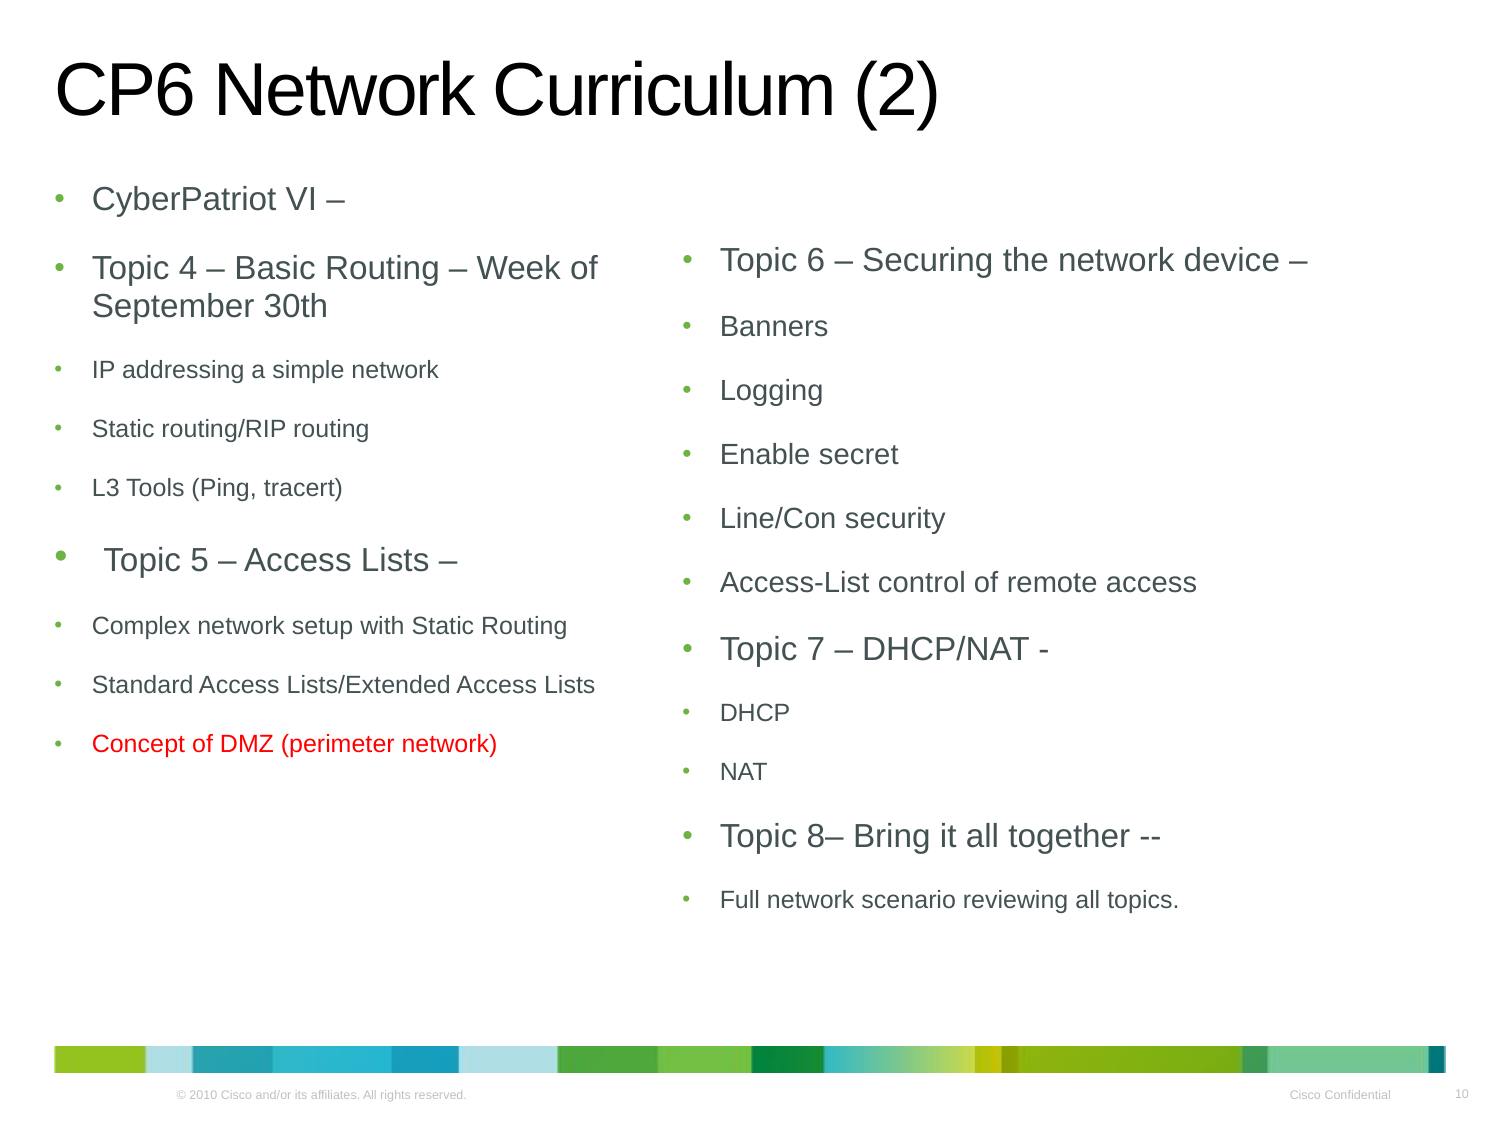

# CP6 Network Curriculum (2)
CyberPatriot VI –
Topic 4 – Basic Routing – Week of September 30th
IP addressing a simple network
Static routing/RIP routing
L3 Tools (Ping, tracert)
 Topic 5 – Access Lists –
Complex network setup with Static Routing
Standard Access Lists/Extended Access Lists
Concept of DMZ (perimeter network)

Topic 6 – Securing the network device –
Banners
Logging
Enable secret
Line/Con security
Access-List control of remote access
Topic 7 – DHCP/NAT -
DHCP
NAT
Topic 8– Bring it all together --
Full network scenario reviewing all topics.